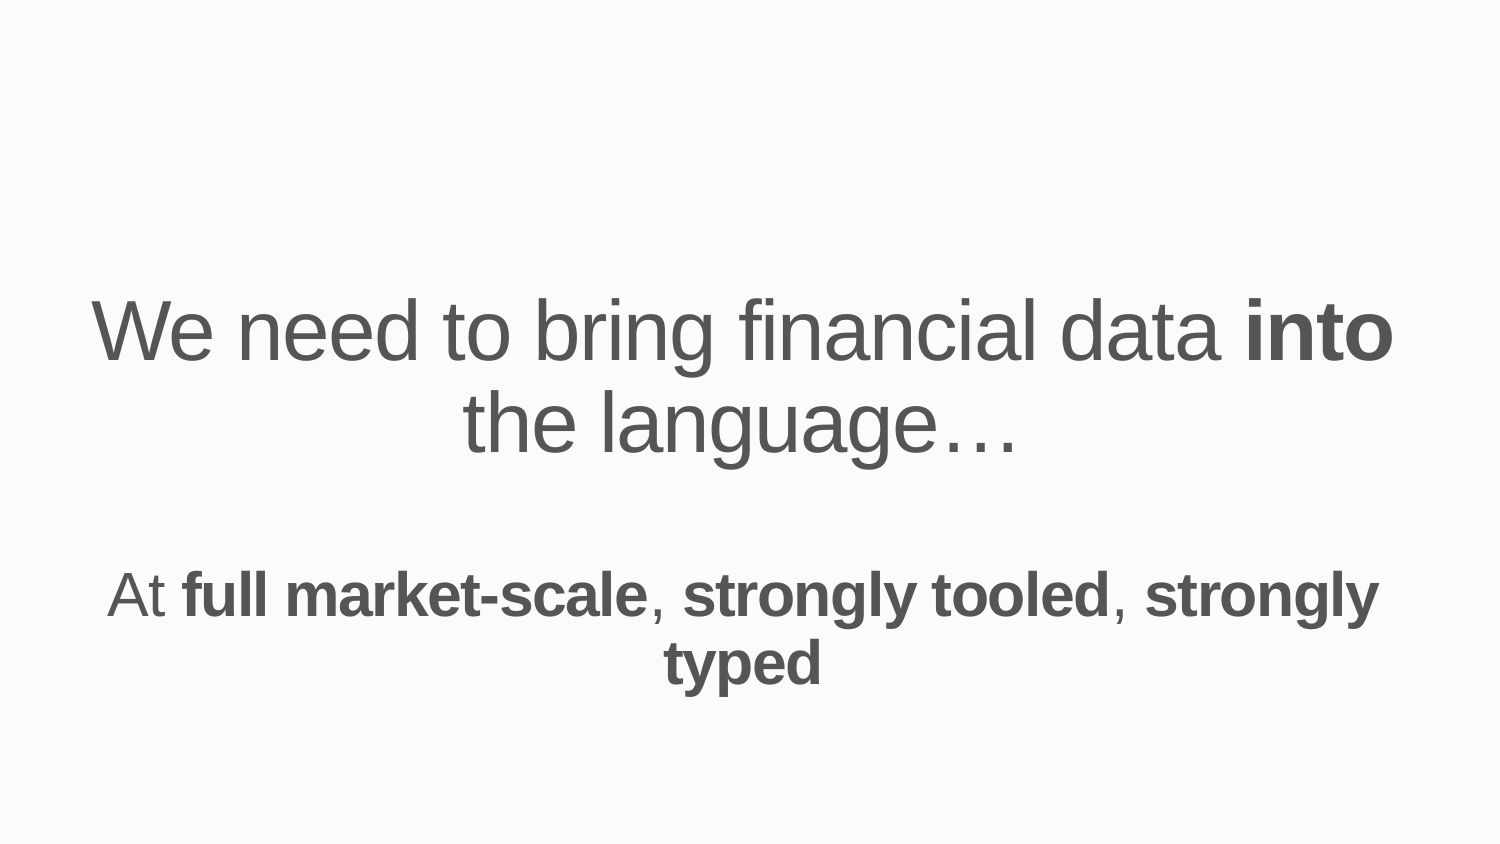

# We need to bring financial data into the language… At full market-scale, strongly tooled, strongly typed